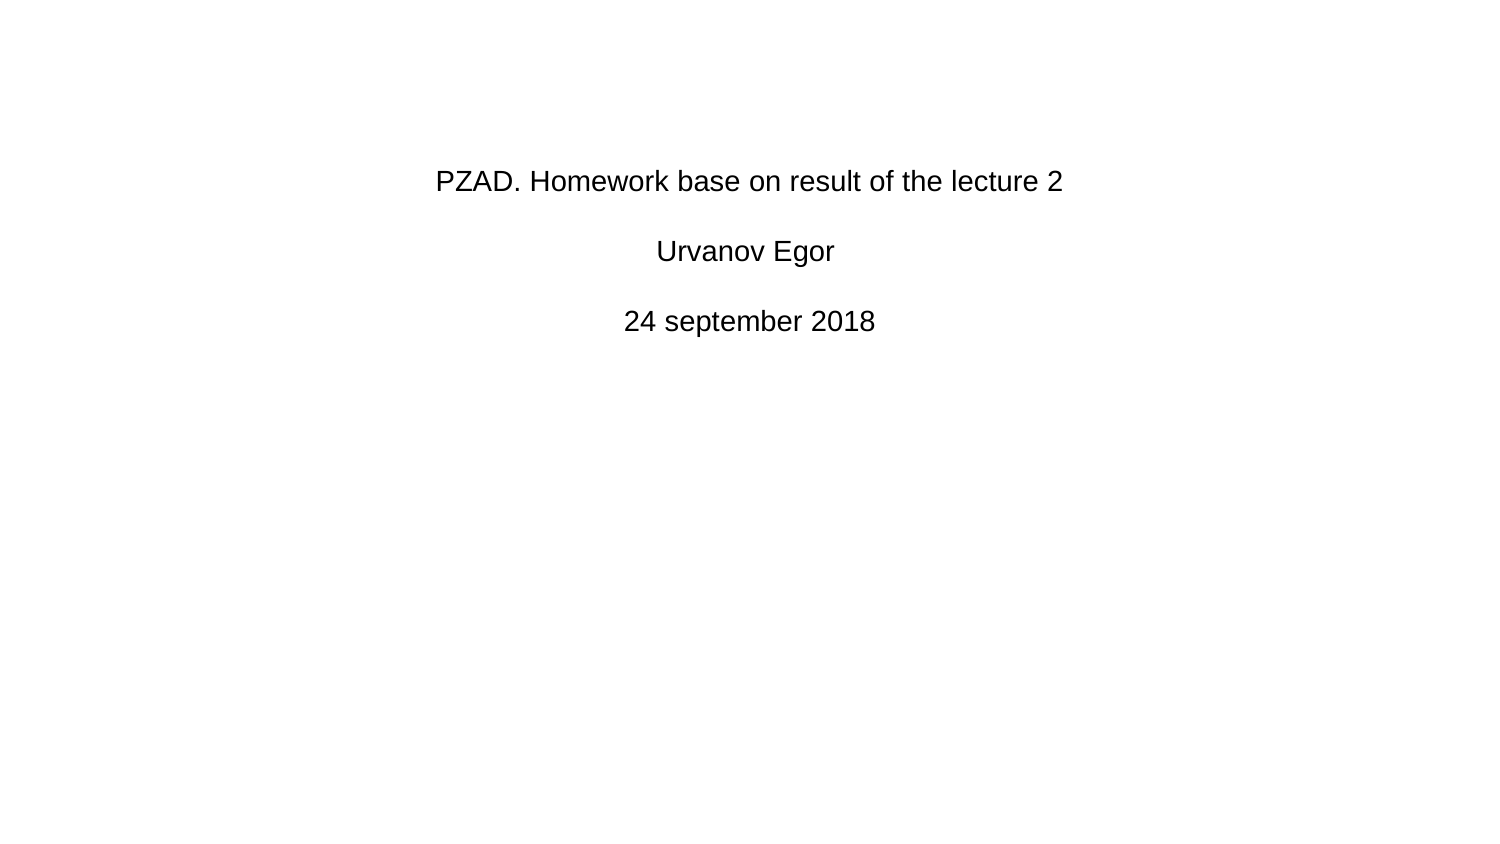

PZAD. Homework base on result of the lecture 2

Urvanov Egor

24 september 2018